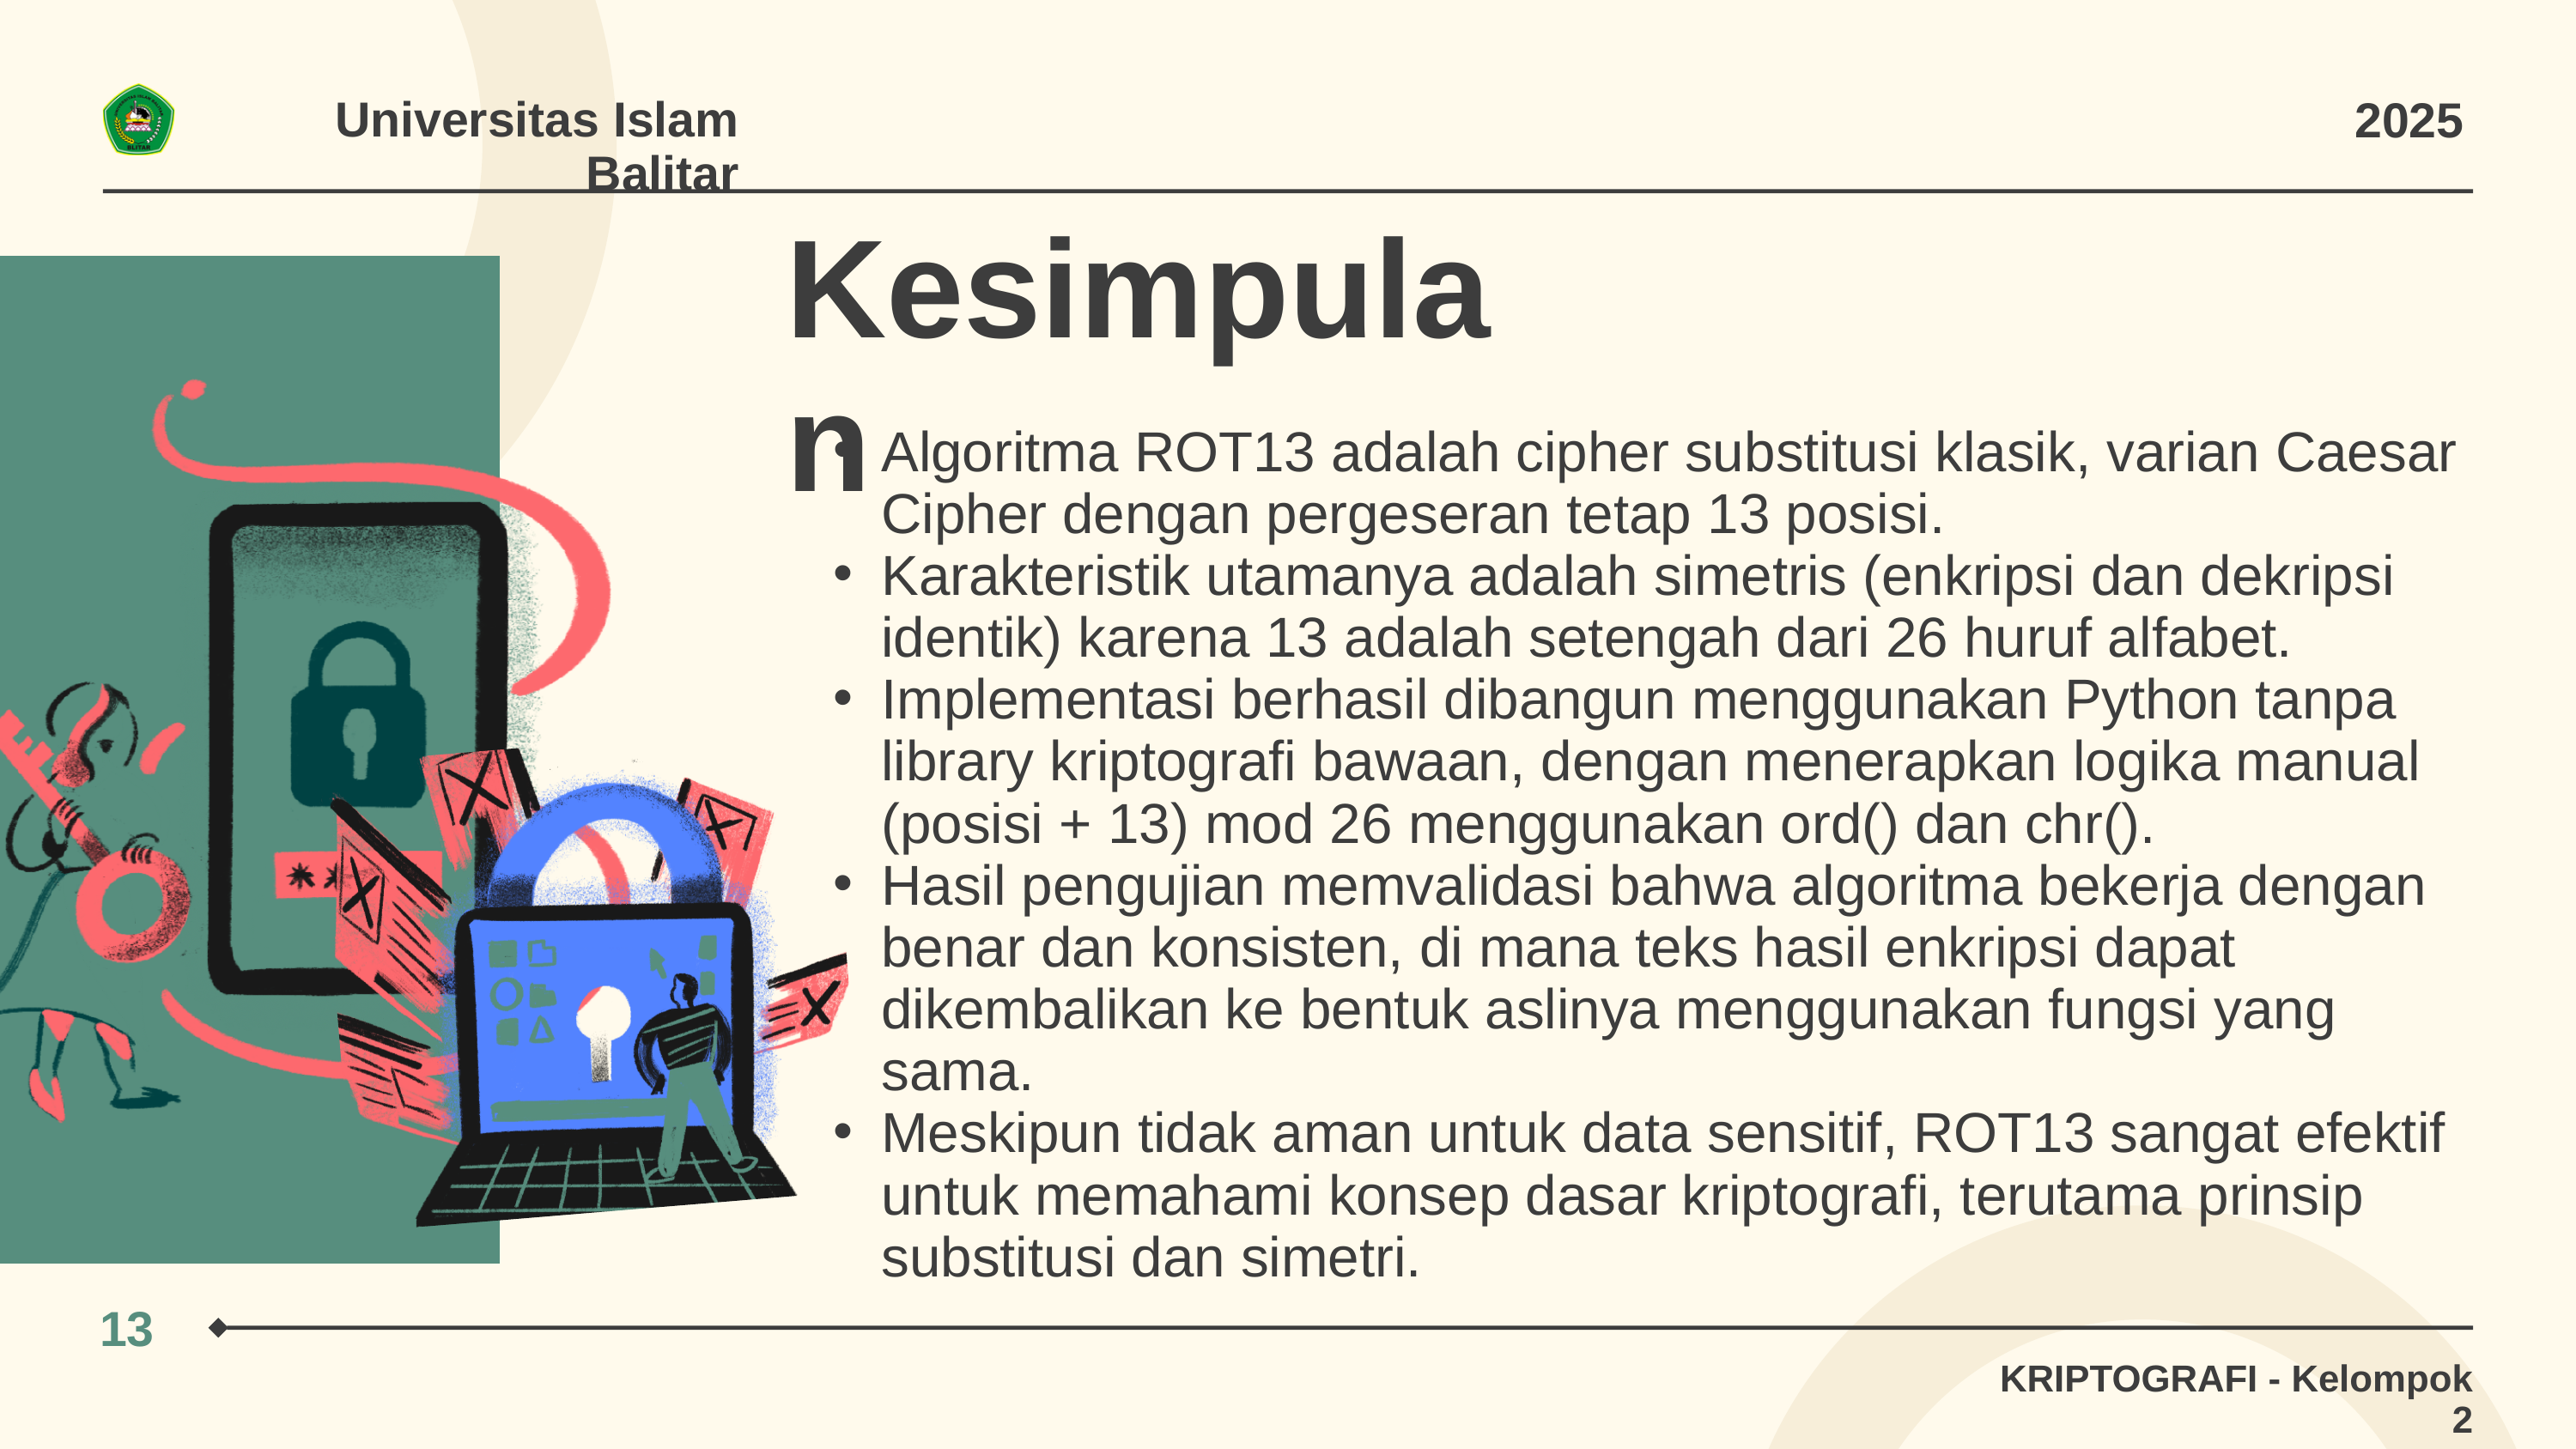

Universitas Islam Balitar
2025

Kesimpulan

Algoritma ROT13 adalah cipher substitusi klasik, varian Caesar Cipher dengan pergeseran tetap 13 posisi.
Karakteristik utamanya adalah simetris (enkripsi dan dekripsi identik) karena 13 adalah setengah dari 26 huruf alfabet.
Implementasi berhasil dibangun menggunakan Python tanpa library kriptografi bawaan, dengan menerapkan logika manual (posisi + 13) mod 26 menggunakan ord() dan chr().
Hasil pengujian memvalidasi bahwa algoritma bekerja dengan benar dan konsisten, di mana teks hasil enkripsi dapat dikembalikan ke bentuk aslinya menggunakan fungsi yang sama.
Meskipun tidak aman untuk data sensitif, ROT13 sangat efektif untuk memahami konsep dasar kriptografi, terutama prinsip substitusi dan simetri.

13

KRIPTOGRAFI - Kelompok 2